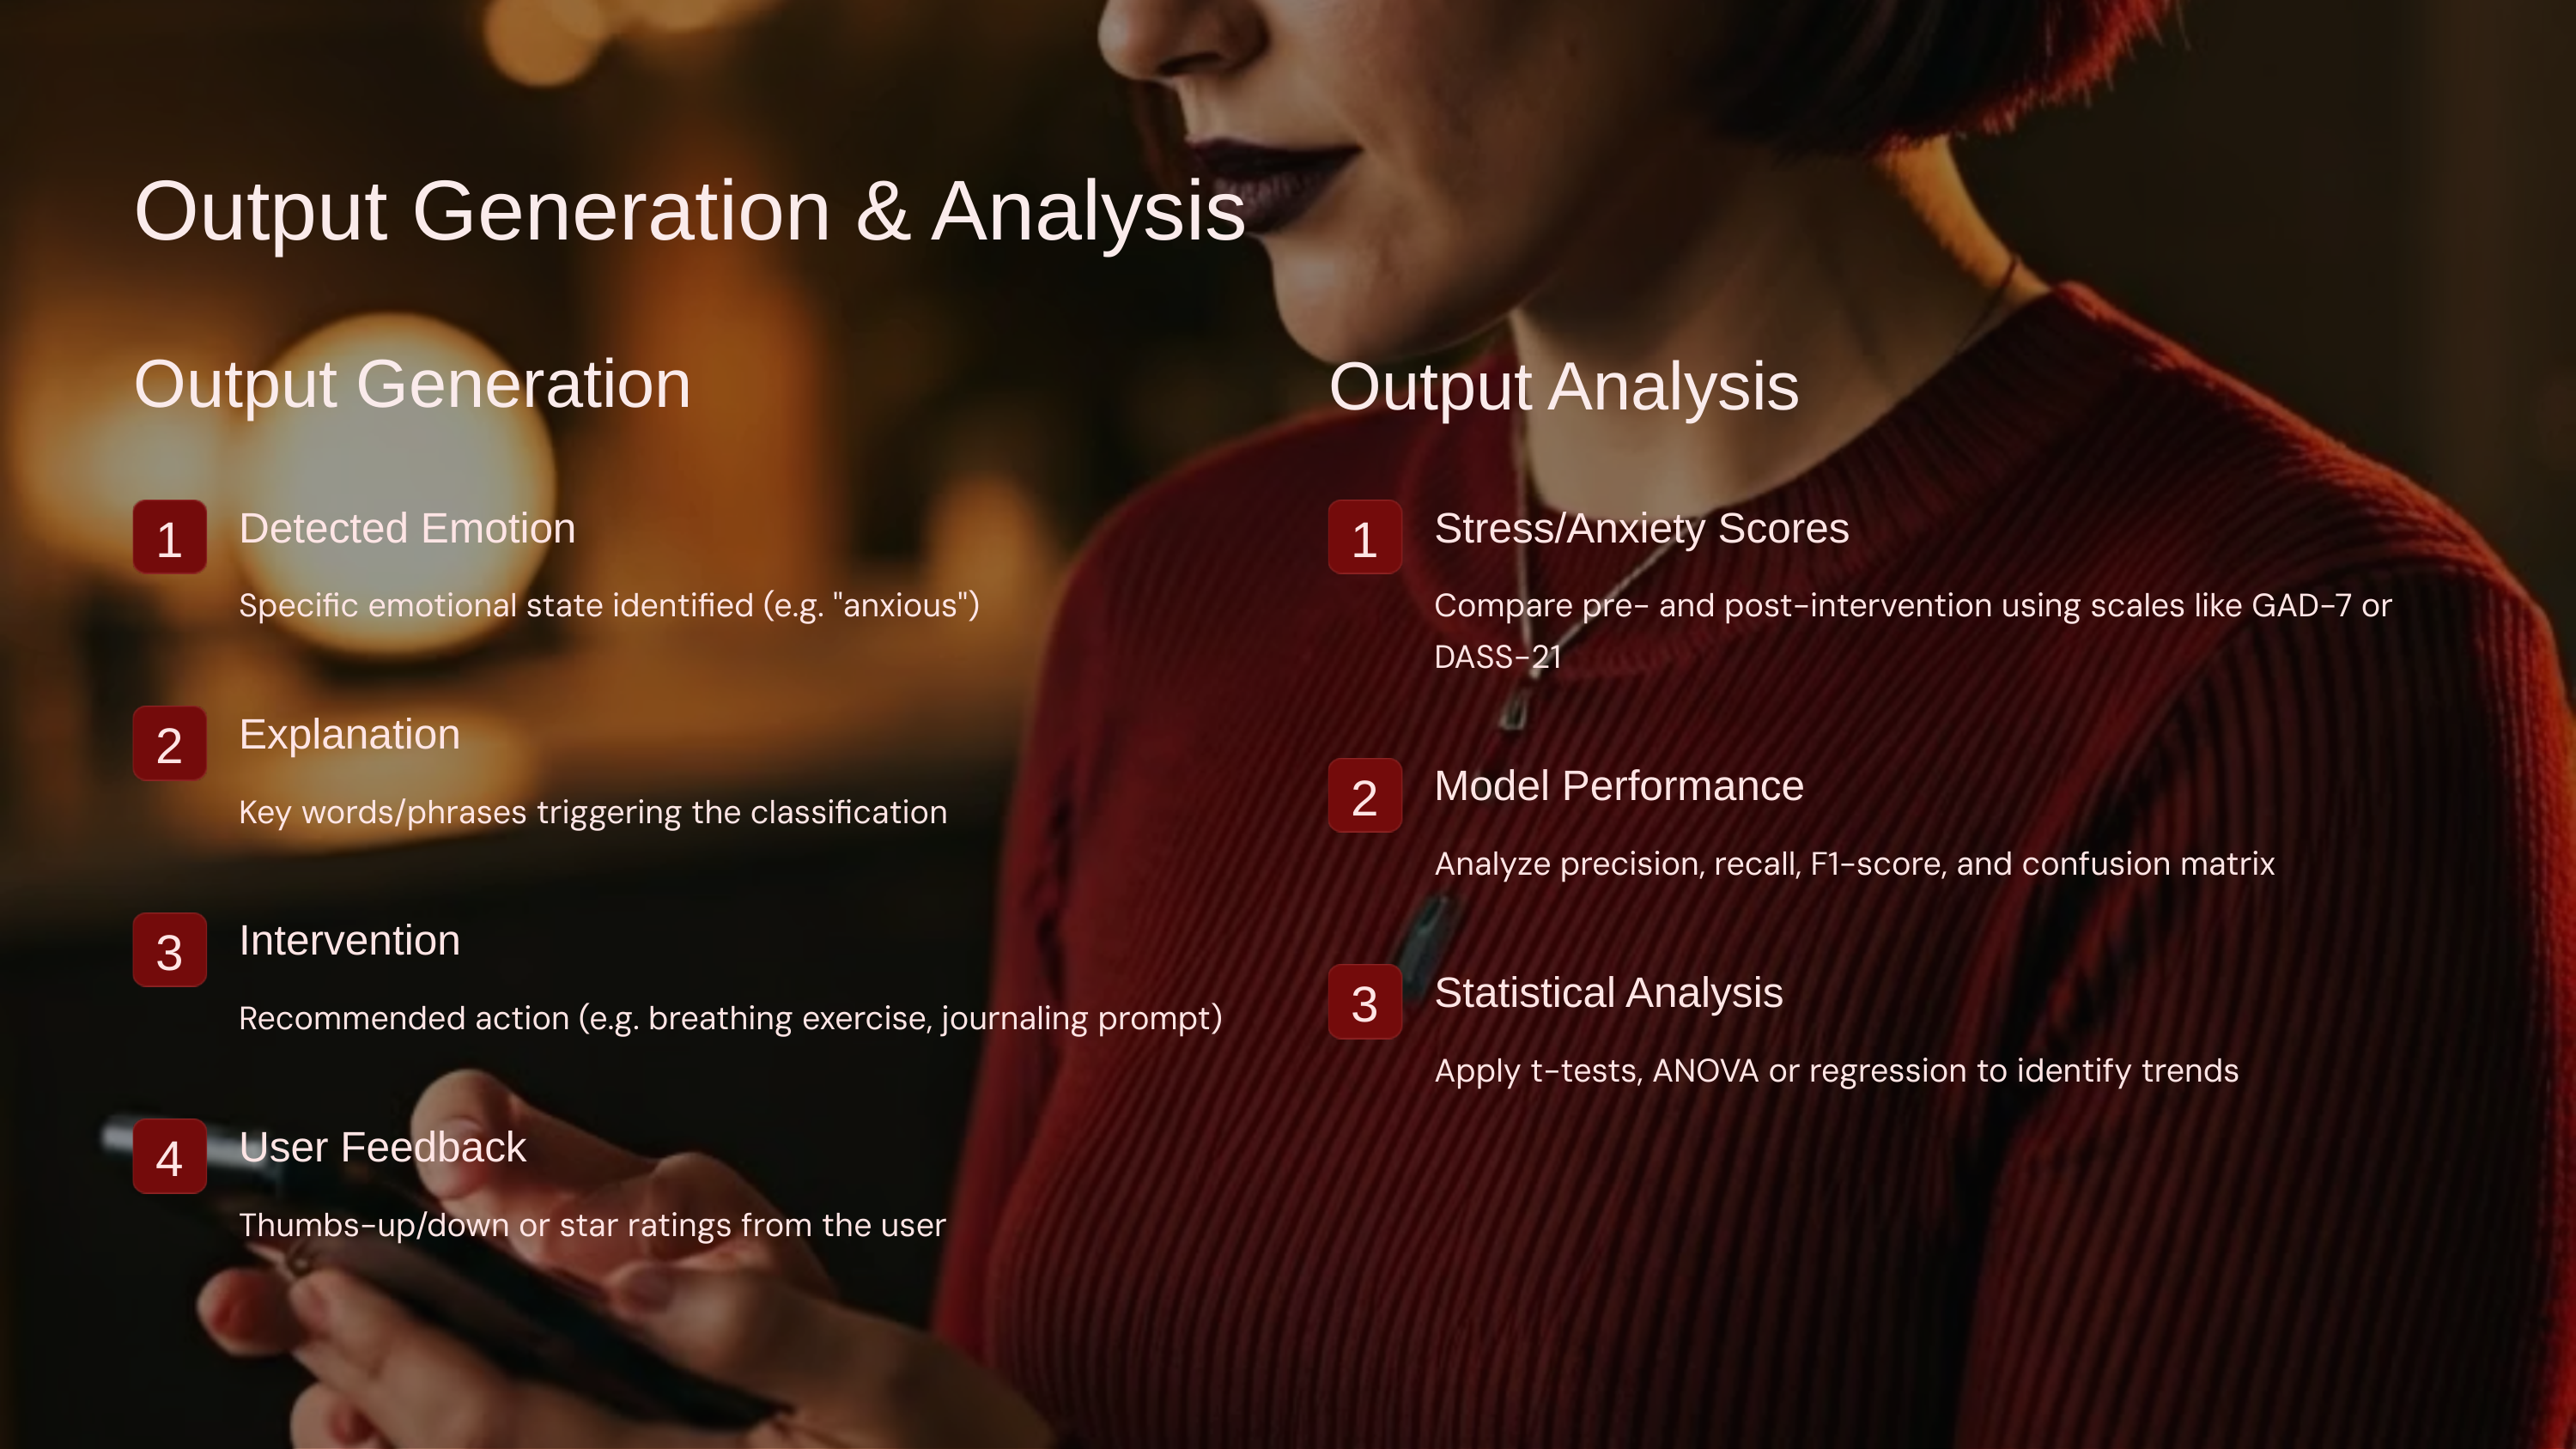

Output Generation & Analysis

Output Generation

Output Analysis

Detected Emotion

Stress/Anxiety Scores

1

1

Specific emotional state identified (e.g. "anxious")

Compare pre- and post-intervention using scales like GAD-7 or DASS-21

Explanation

2

Model Performance

2

Key words/phrases triggering the classification

Analyze precision, recall, F1-score, and confusion matrix

Intervention

3

Statistical Analysis

3

Recommended action (e.g. breathing exercise, journaling prompt)

Apply t-tests, ANOVA or regression to identify trends

User Feedback

4

Thumbs-up/down or star ratings from the user